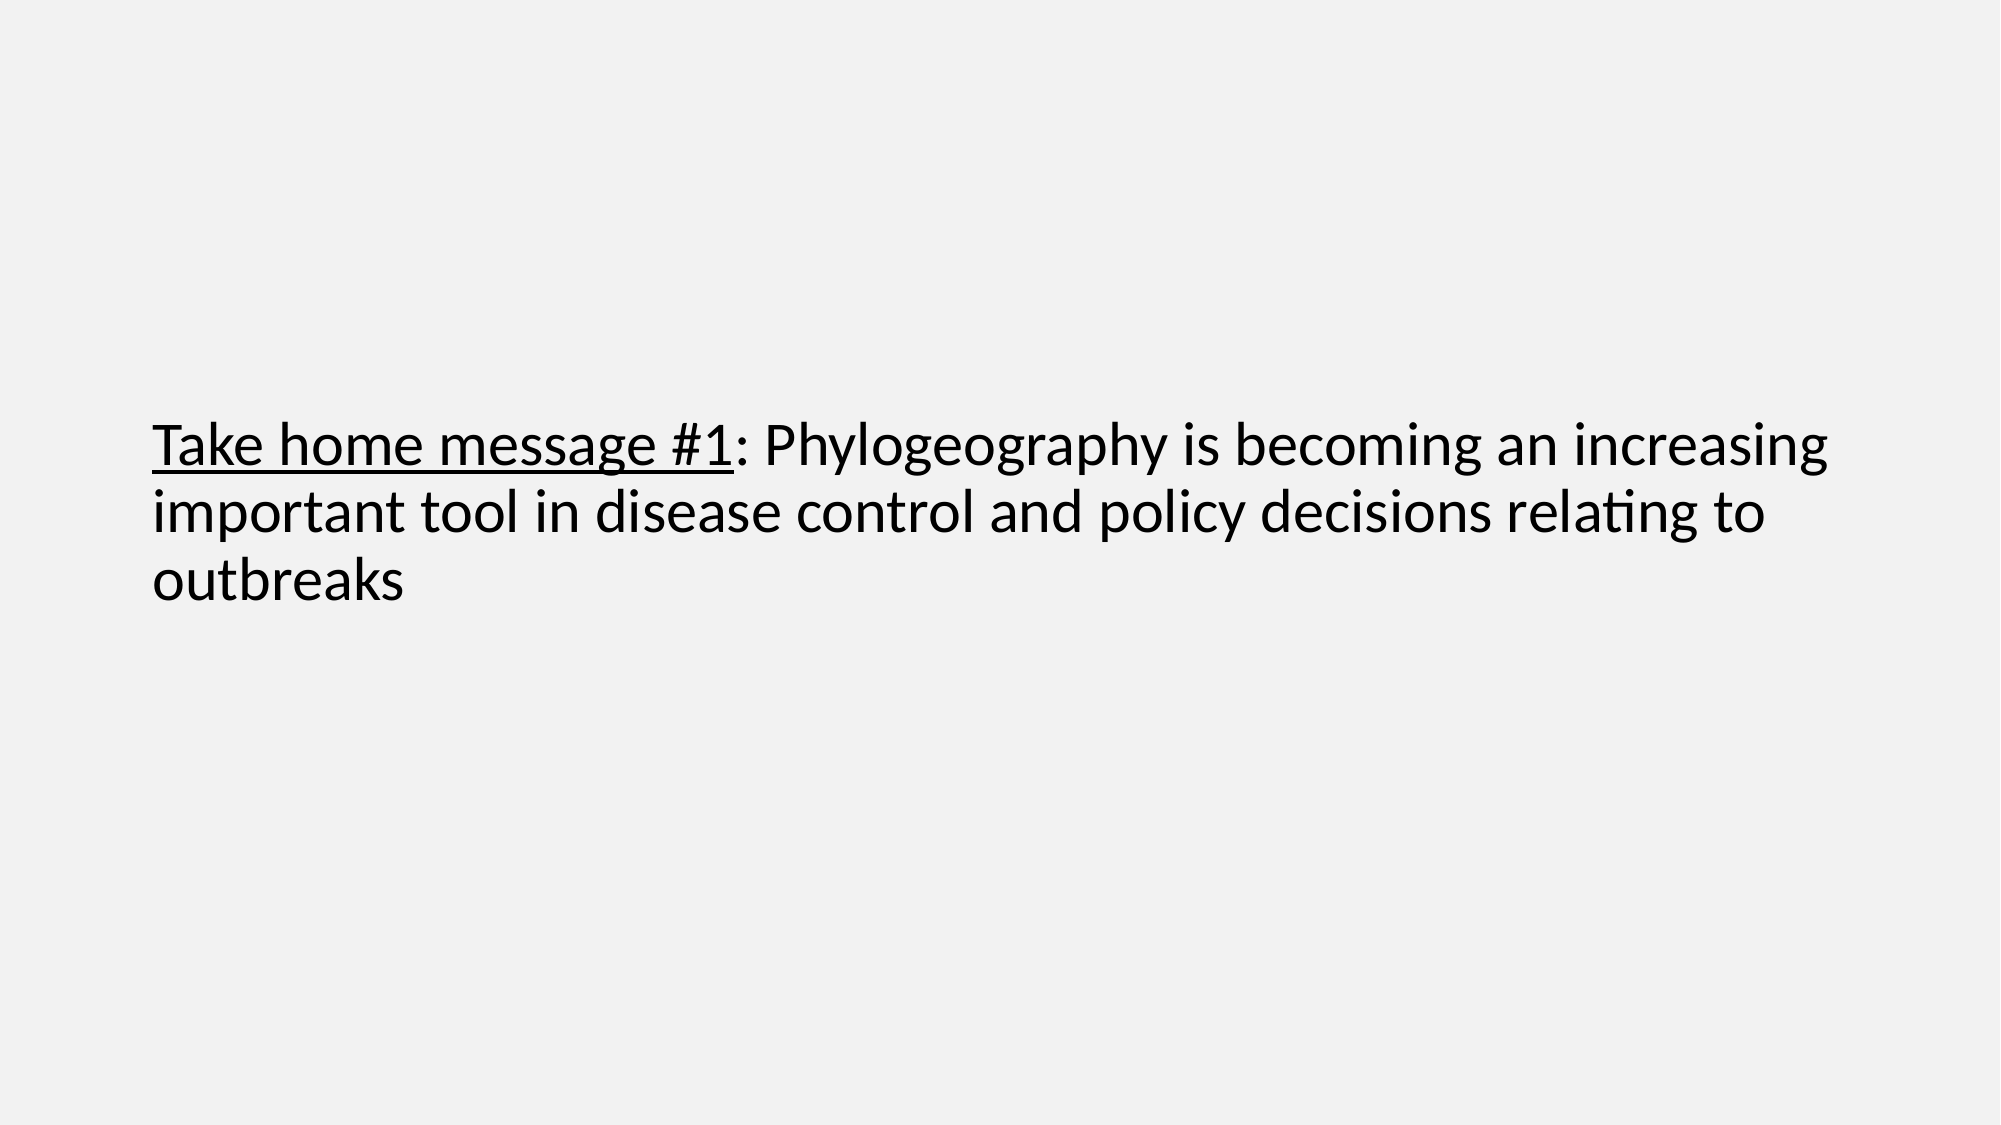

# Take home message #1: Phylogeography is becoming an increasing important tool in disease control and policy decisions relating to outbreaks